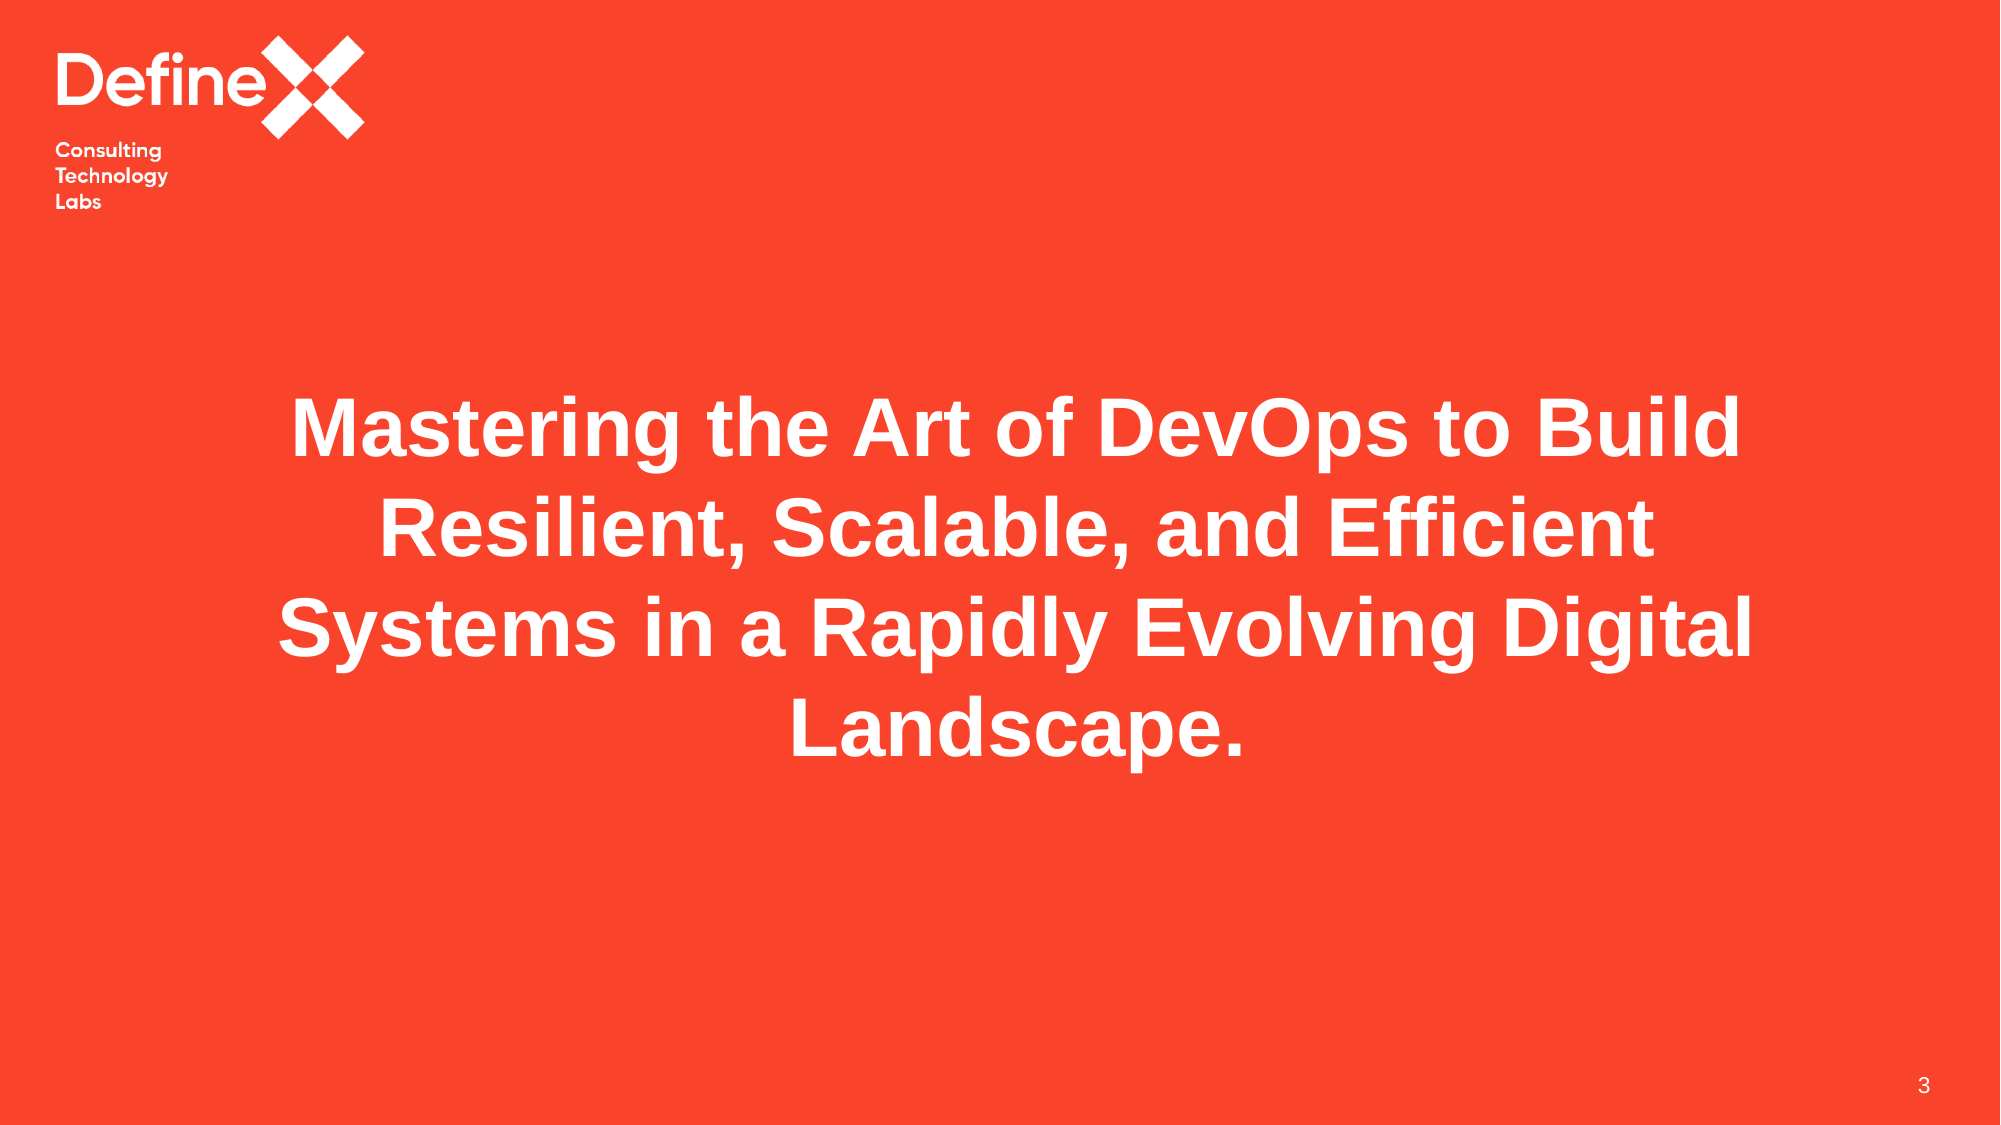

Mastering the Art of DevOps to Build Resilient, Scalable, and Efficient Systems in a Rapidly Evolving Digital Landscape.
3